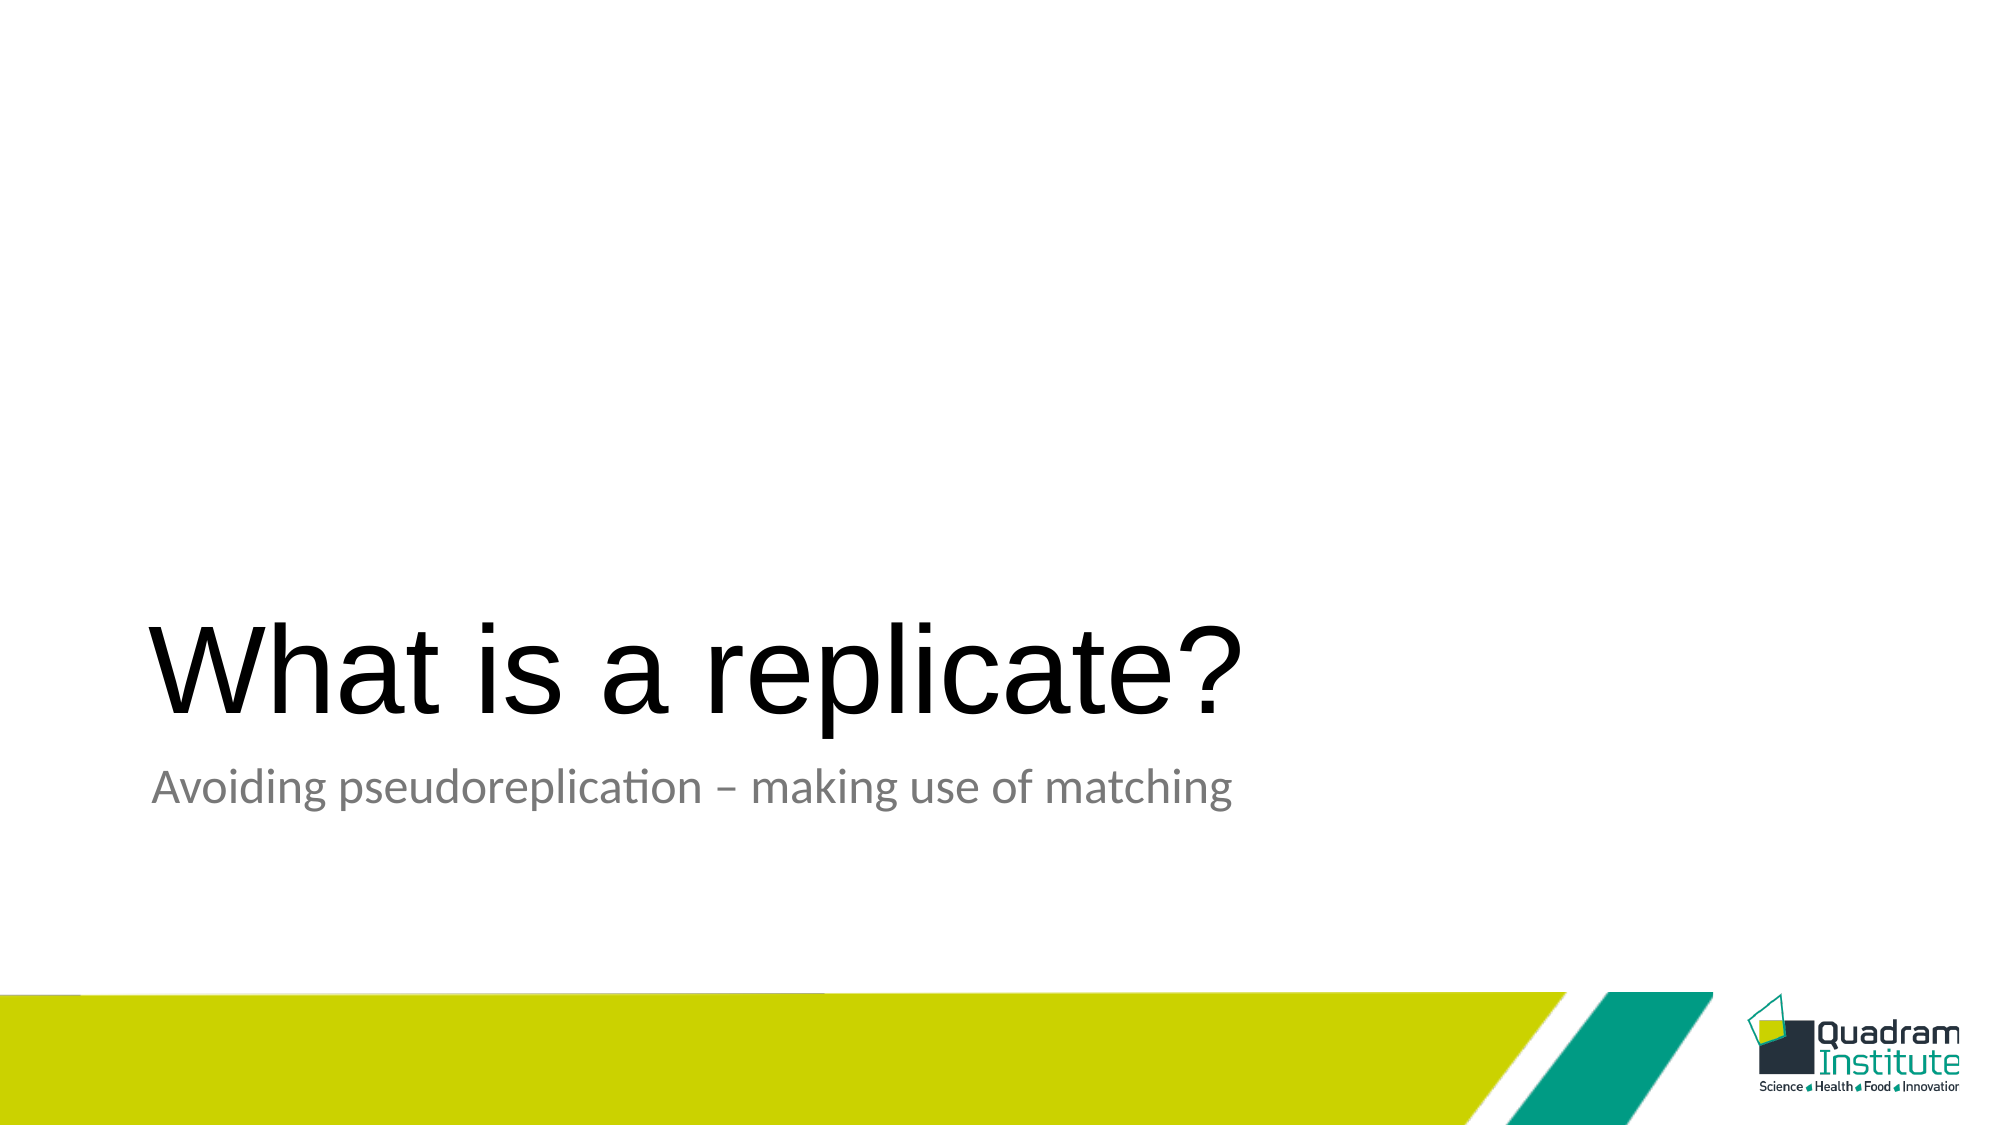

# What is a replicate?
Avoiding pseudoreplication – making use of matching